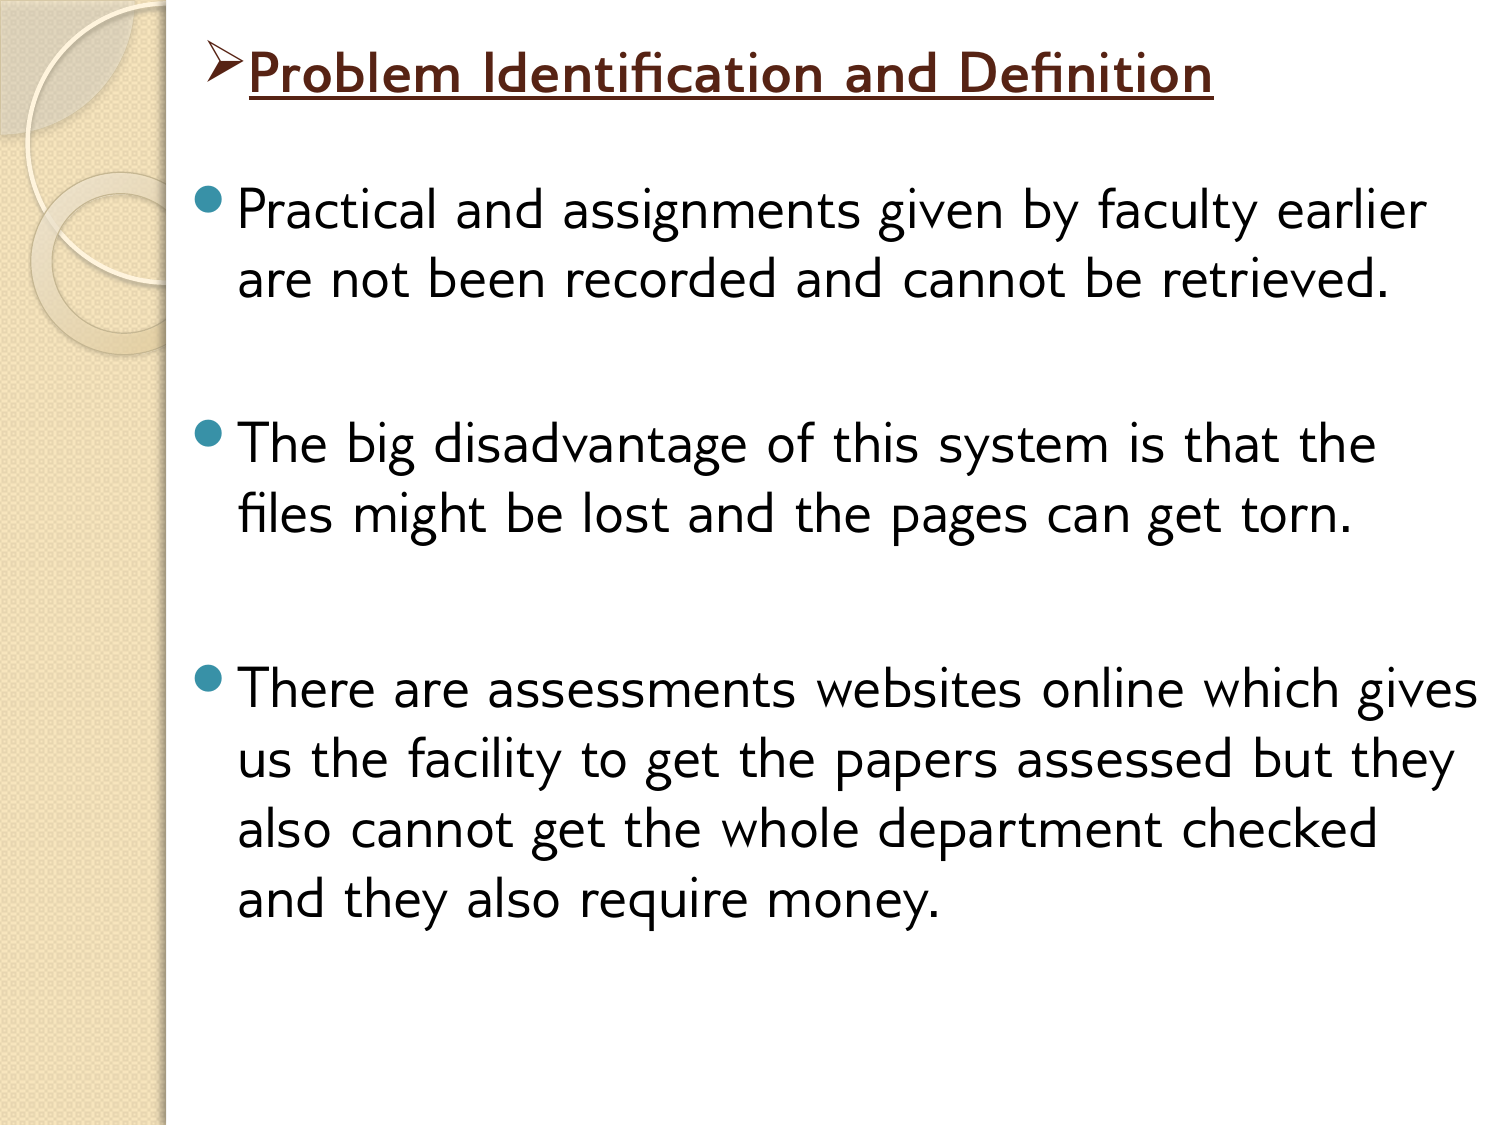

# Problem Identification and Definition
Practical and assignments given by faculty earlier are not been recorded and cannot be retrieved.

The big disadvantage of this system is that the files might be lost and the pages can get torn.

There are assessments websites online which gives us the facility to get the papers assessed but they also cannot get the whole department checked and they also require money.